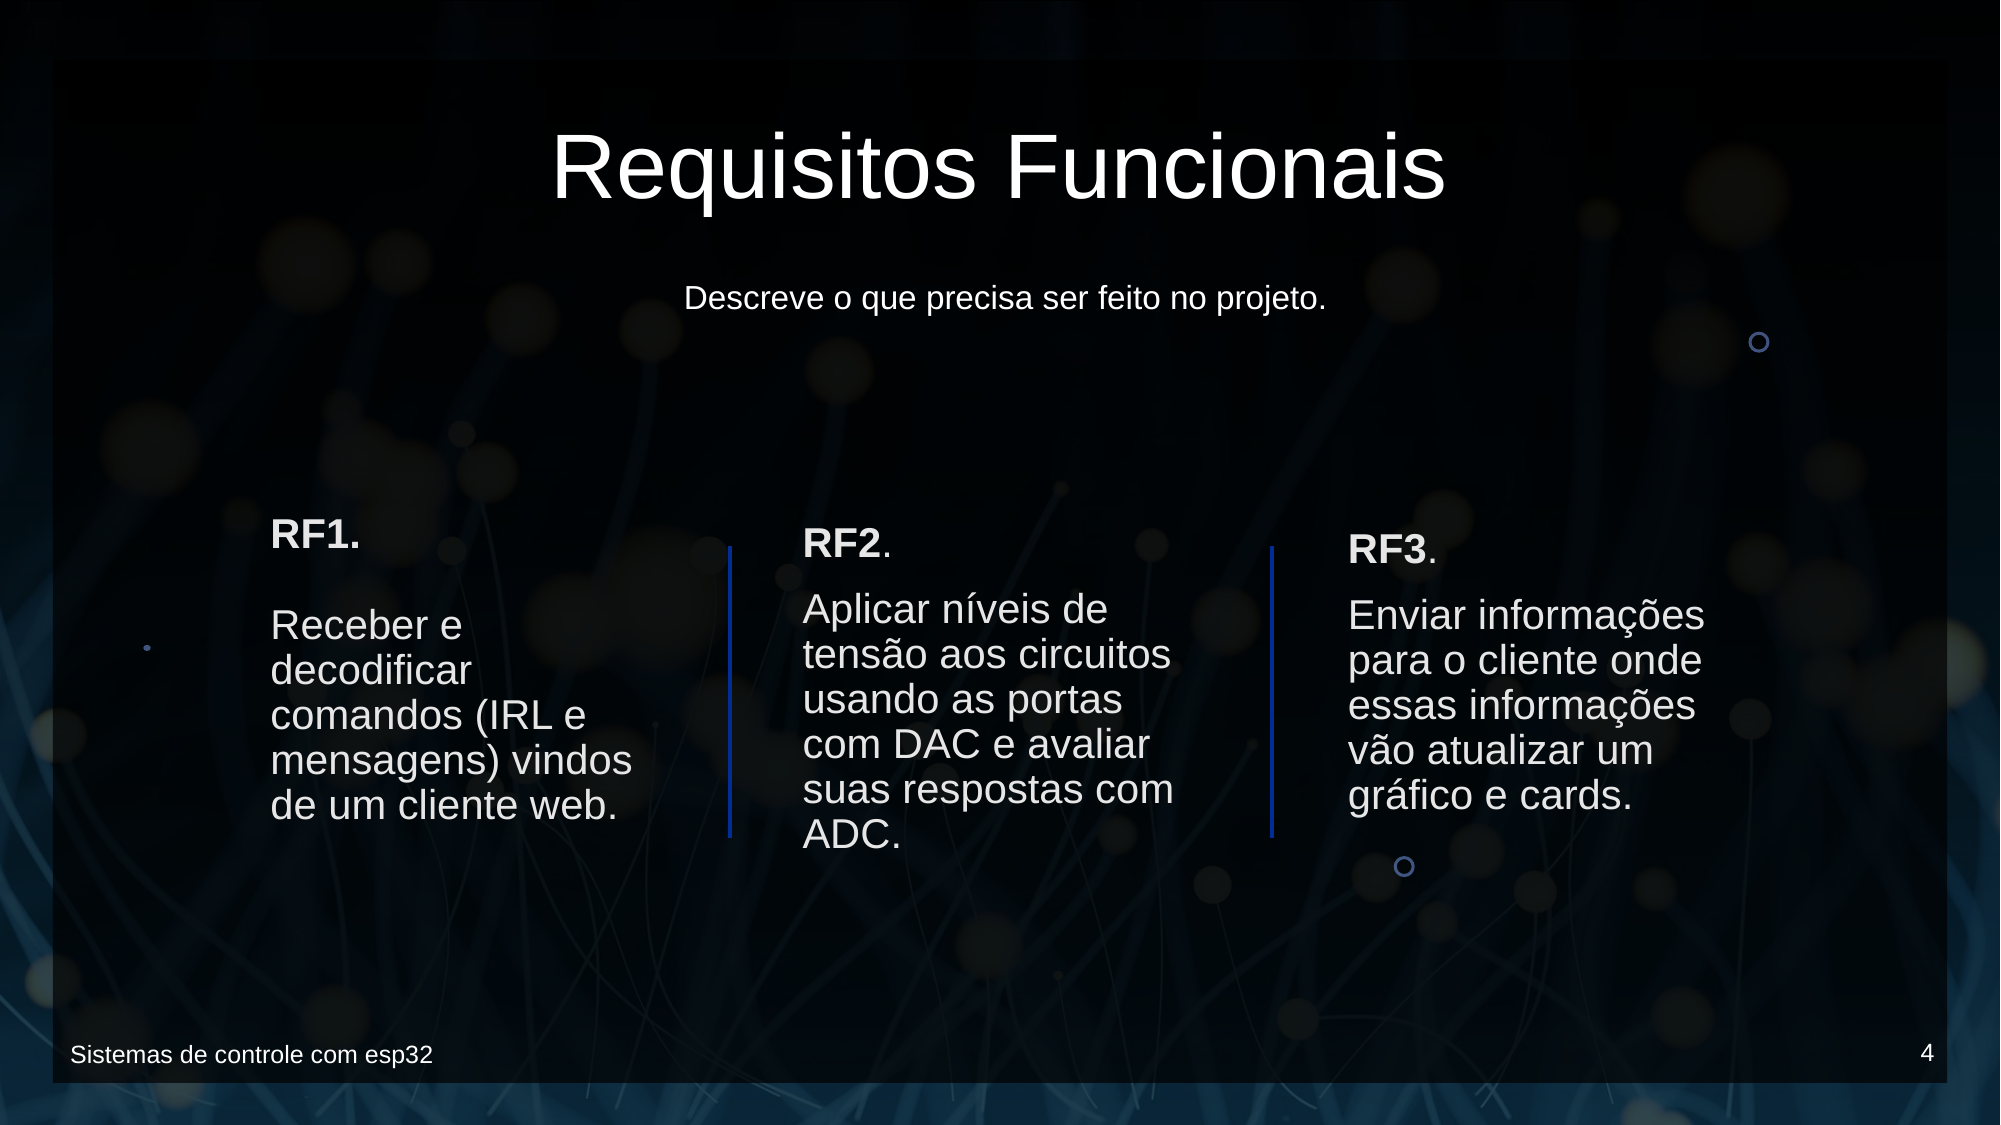

# Requisitos Funcionais
Descreve o que precisa ser feito no projeto.

RF2.
Aplicar níveis de tensão aos circuitos usando as portas com DAC e avaliar suas respostas com ADC.
RF1.
Receber e decodificar comandos (IRL e mensagens) vindos de um cliente web.

RF3.
Enviar informações para o cliente onde essas informações vão atualizar um gráfico e cards.

4
Sistemas de controle com esp32